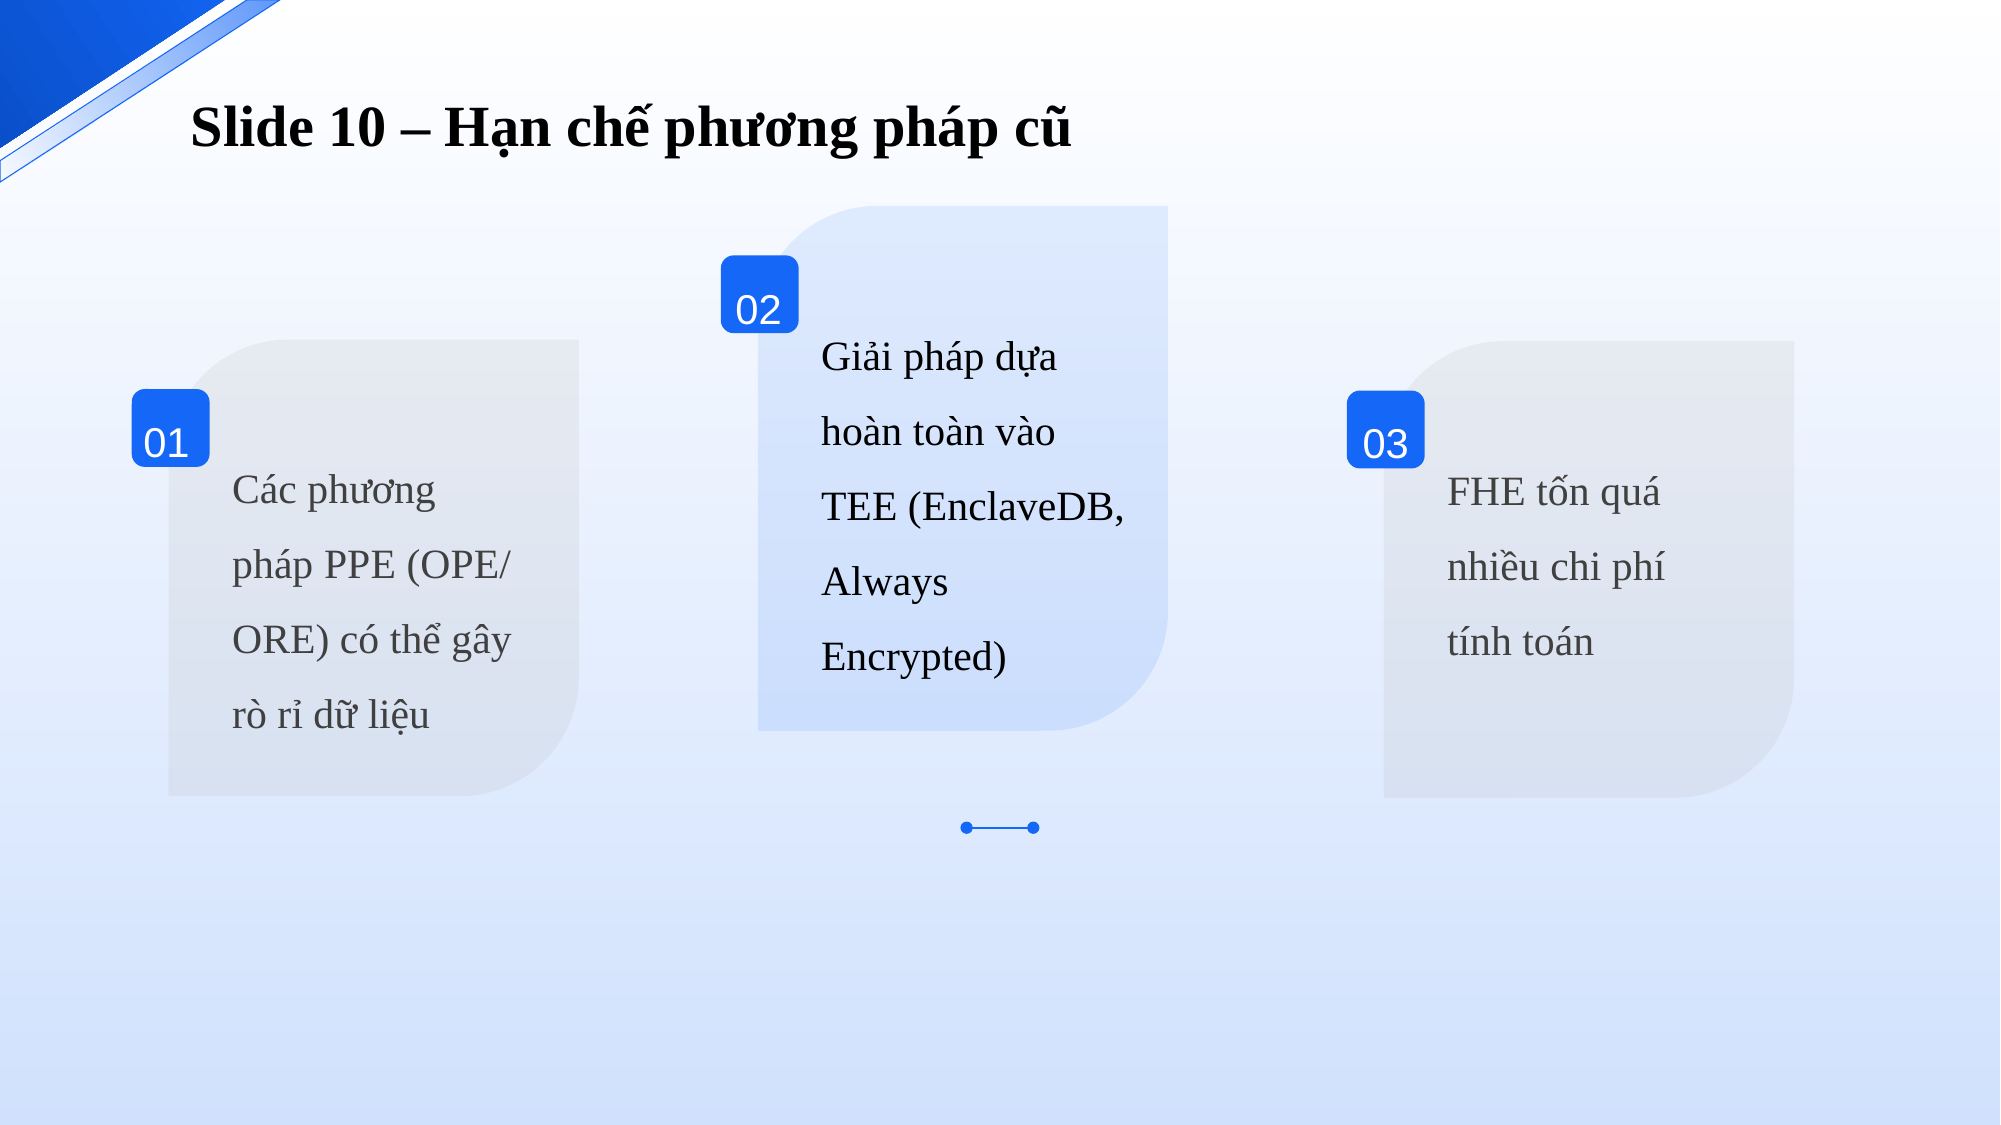

Slide 10 – Hạn chế phương pháp cũ

02
Giải pháp dựa hoàn toàn vào TEE (EnclaveDB, Always Encrypted)

01
03
Các phương pháp PPE (OPE/ ORE) có thể gây rò rỉ dữ liệu
FHE tốn quá nhiều chi phí tính toán